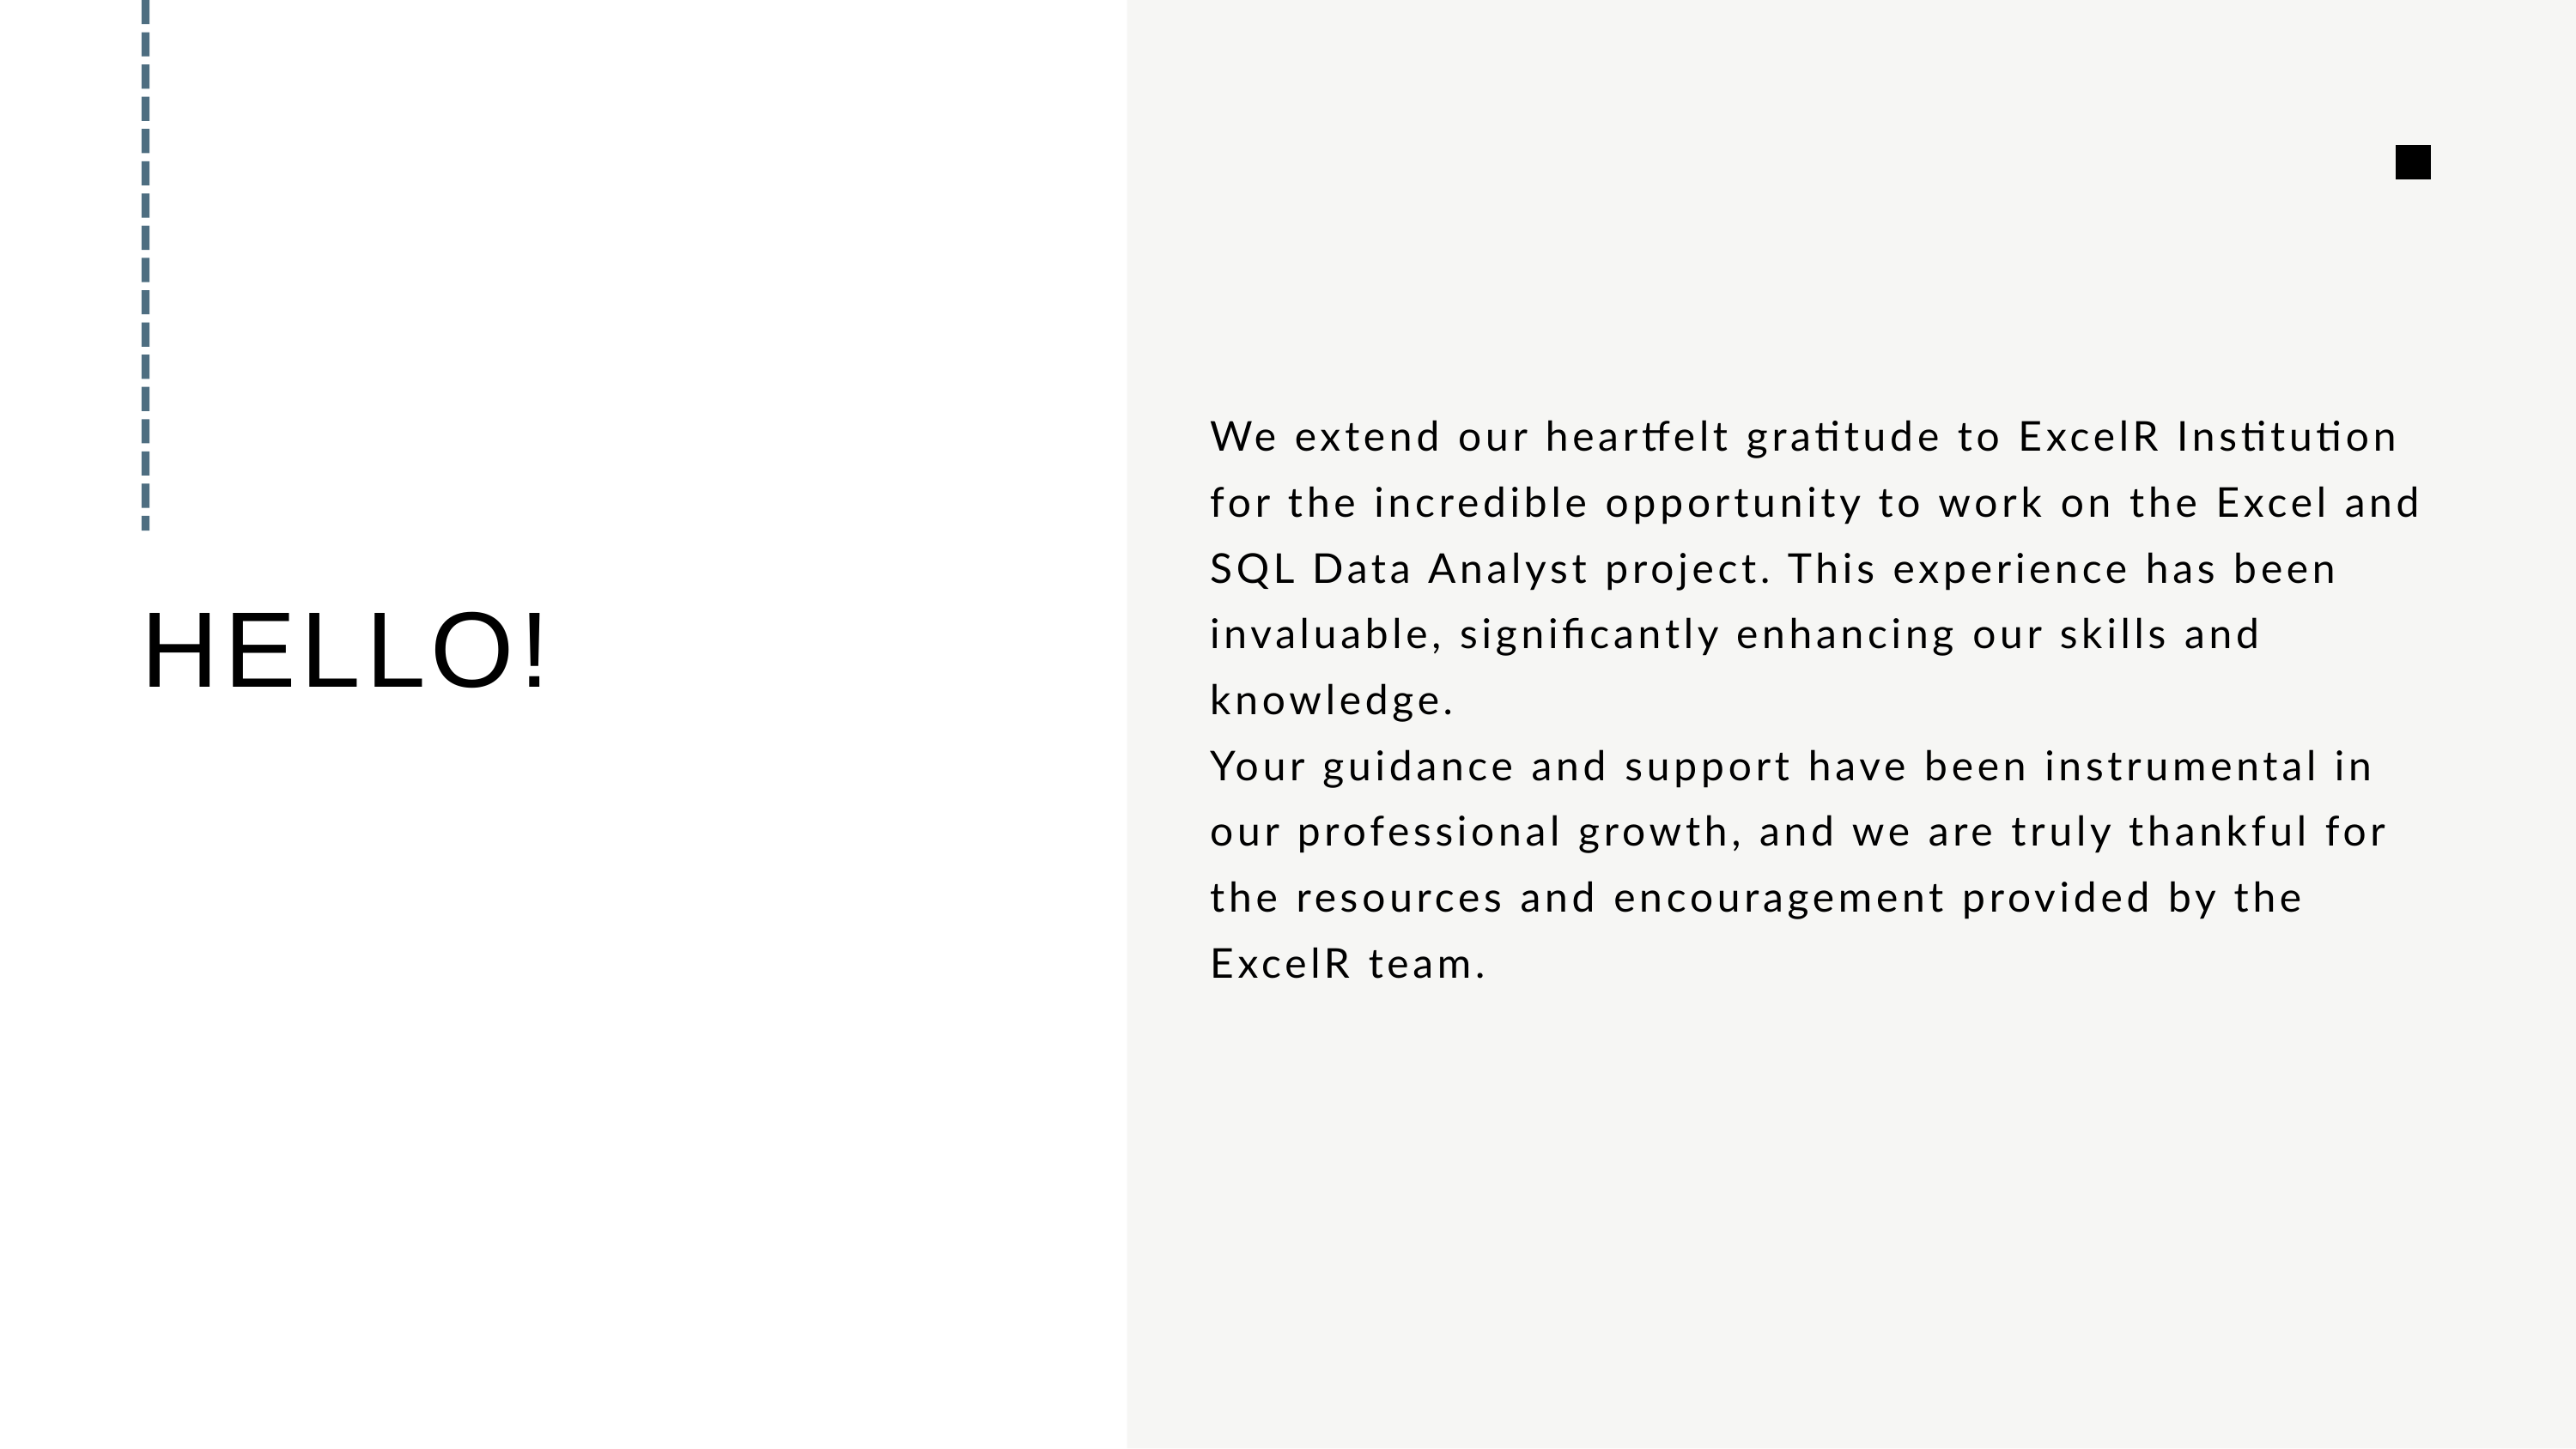

We extend our heartfelt gratitude to ExcelR Institution for the incredible opportunity to work on the Excel and SQL Data Analyst project. This experience has been invaluable, significantly enhancing our skills and knowledge.
Your guidance and support have been instrumental in our professional growth, and we are truly thankful for the resources and encouragement provided by the ExcelR team.

HELLO!